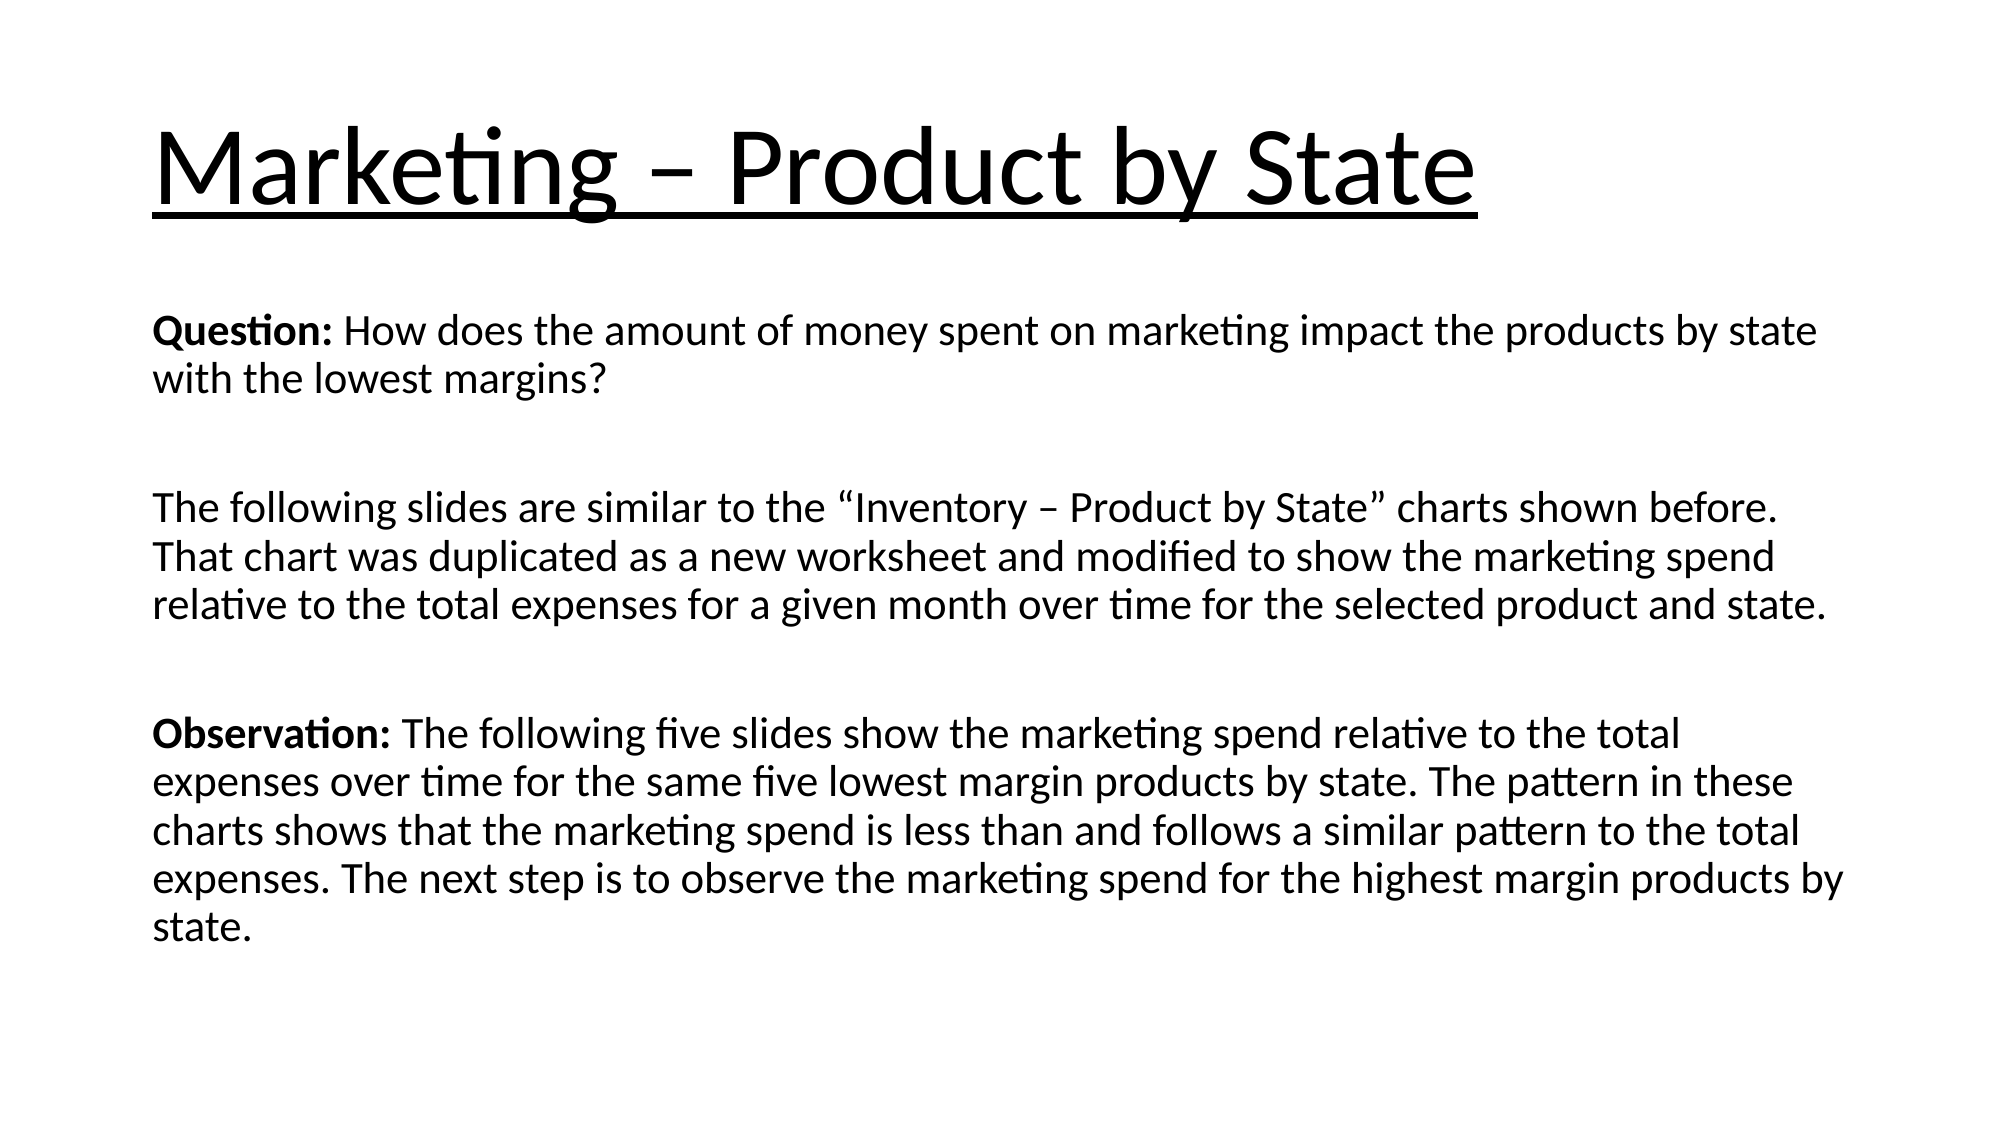

# Marketing – Product by State
Question: How does the amount of money spent on marketing impact the products by state with the lowest margins?

The following slides are similar to the “Inventory – Product by State” charts shown before. That chart was duplicated as a new worksheet and modified to show the marketing spend relative to the total expenses for a given month over time for the selected product and state.

Observation: The following five slides show the marketing spend relative to the total expenses over time for the same five lowest margin products by state. The pattern in these charts shows that the marketing spend is less than and follows a similar pattern to the total expenses. The next step is to observe the marketing spend for the highest margin products by state.